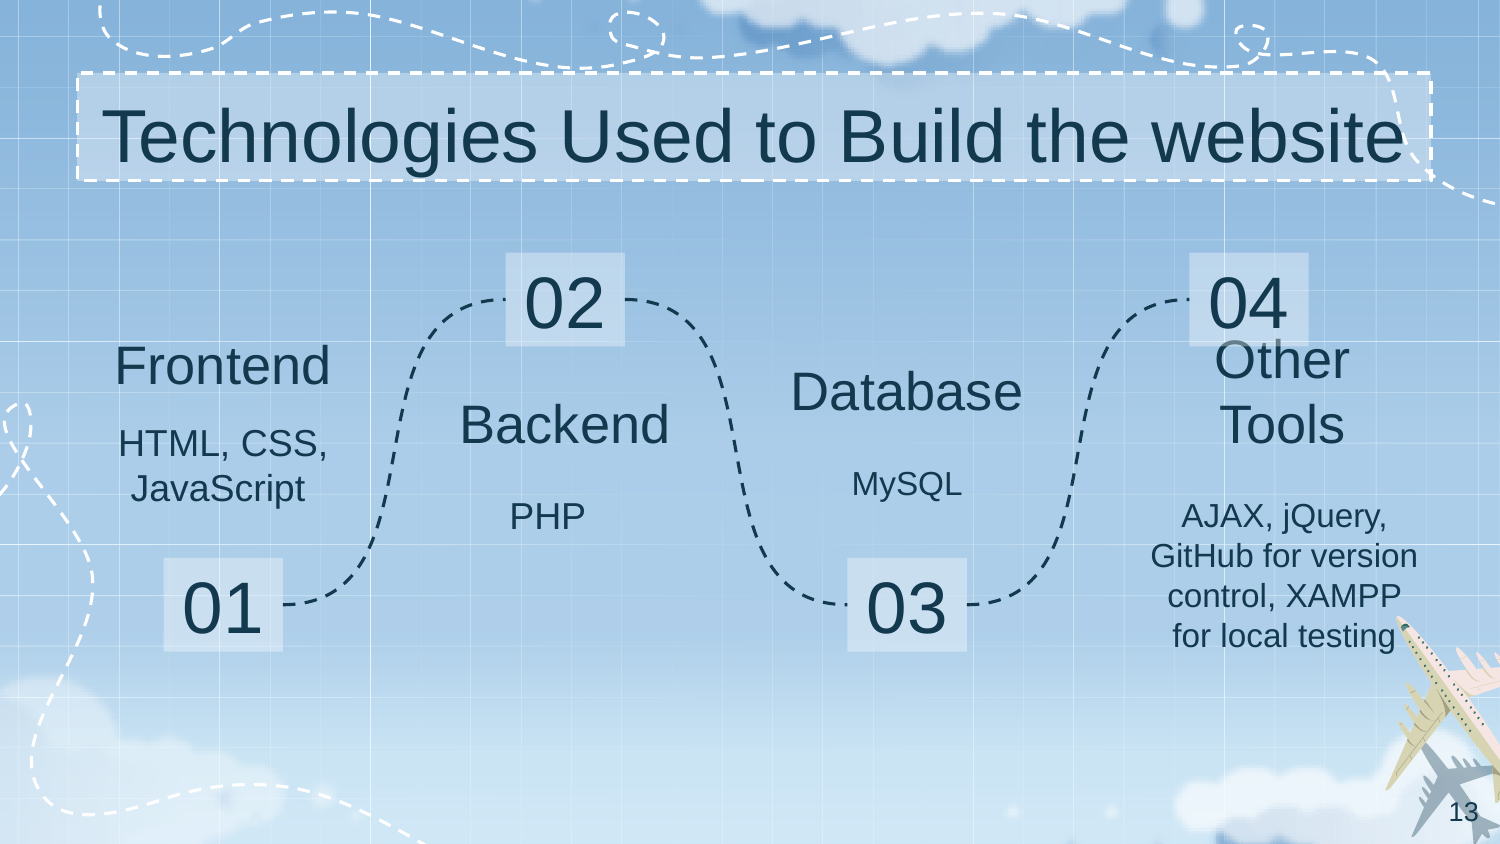

# Technologies Used to Build the website
02
04
Frontend
Database
Other Tools
Backend
HTML, CSS, JavaScript

AJAX, jQuery, GitHub for version control, XAMPP for local testing

MySQL

PHP
01
03
13